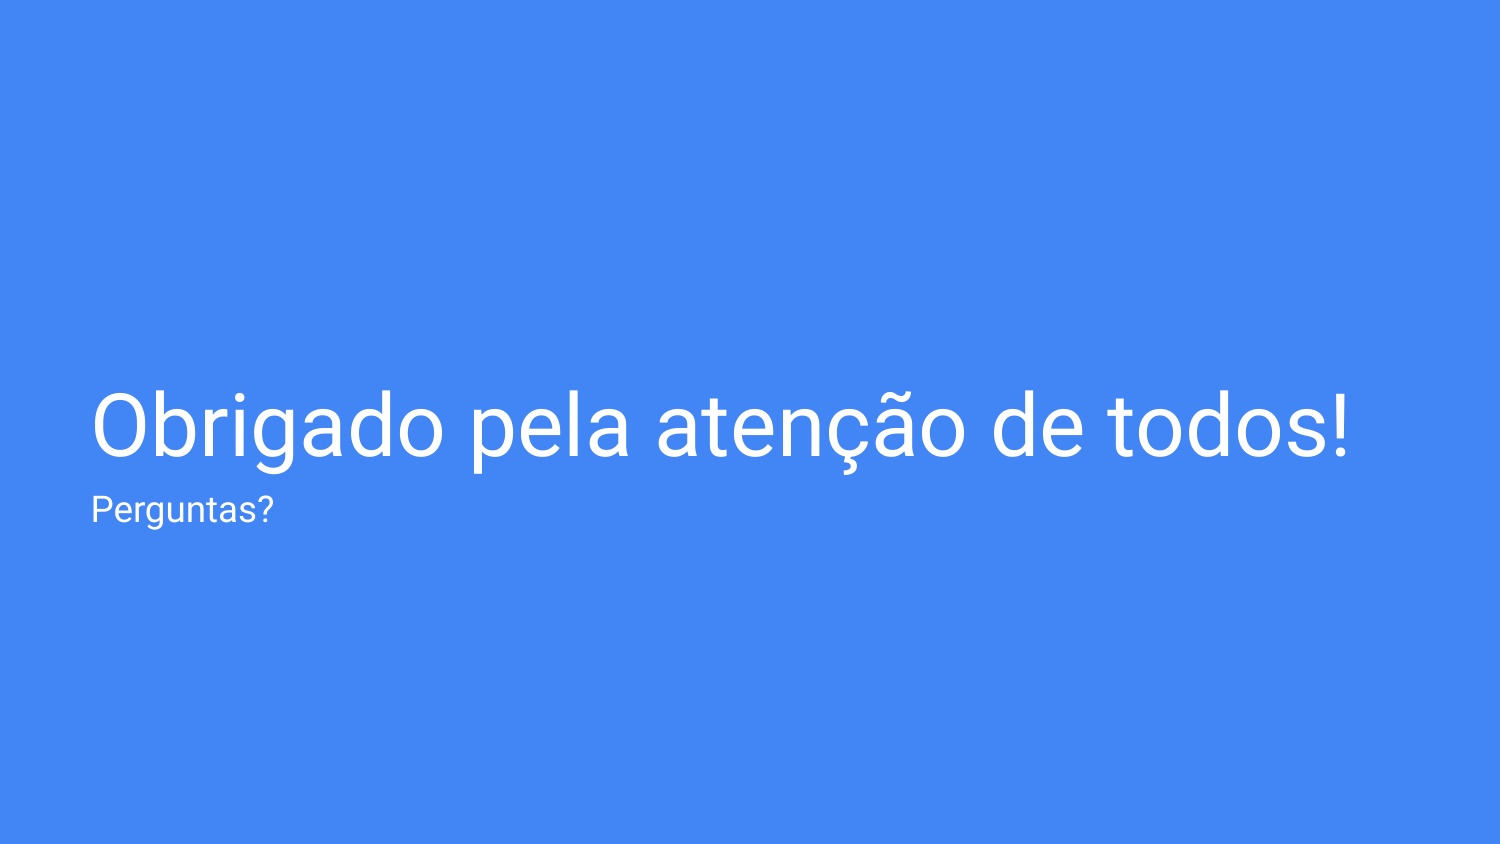

# Obrigado pela atenção de todos!
Perguntas?